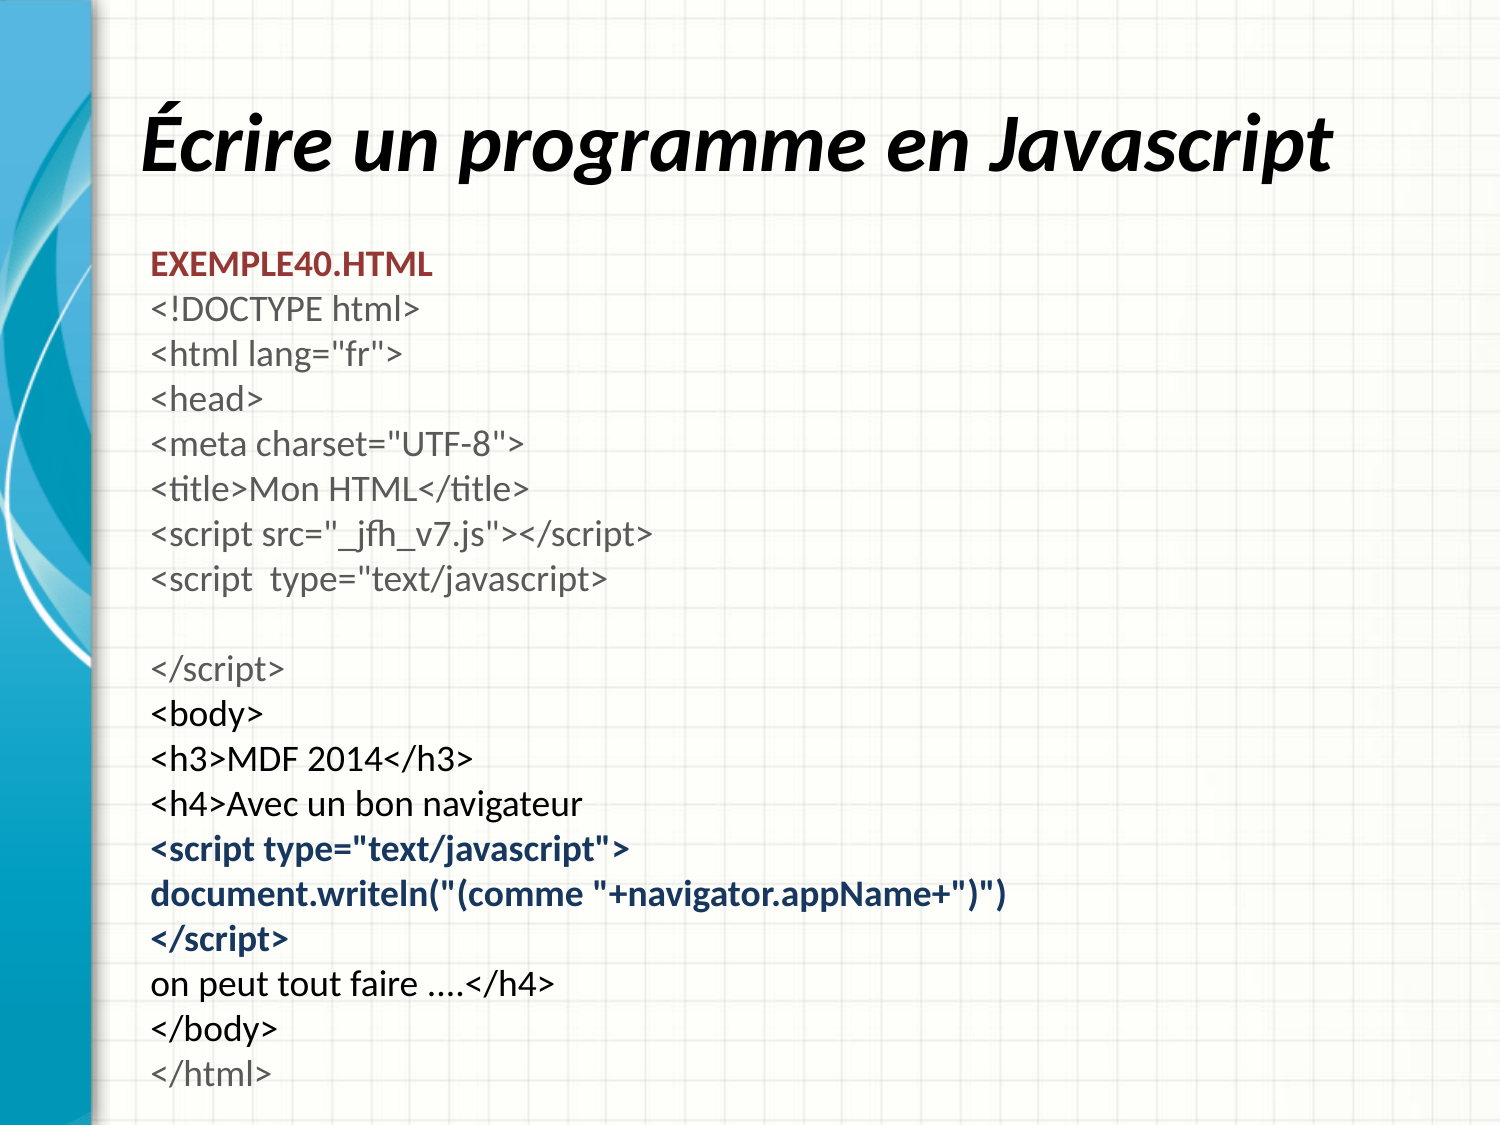

# Écrire un programme en Javascript
EXEMPLE40.HTML
<!DOCTYPE html>
<html lang="fr">
<head>
<meta charset="UTF-8">
<title>Mon HTML</title>
<script src="_jfh_v7.js"></script>
<script  type="text/javascript>

</script>
<body>
<h3>MDF 2014</h3>
<h4>Avec un bon navigateur
<script type="text/javascript">
document.writeln("(comme "+navigator.appName+")")
</script>
on peut tout faire ....</h4>
</body>
</html>